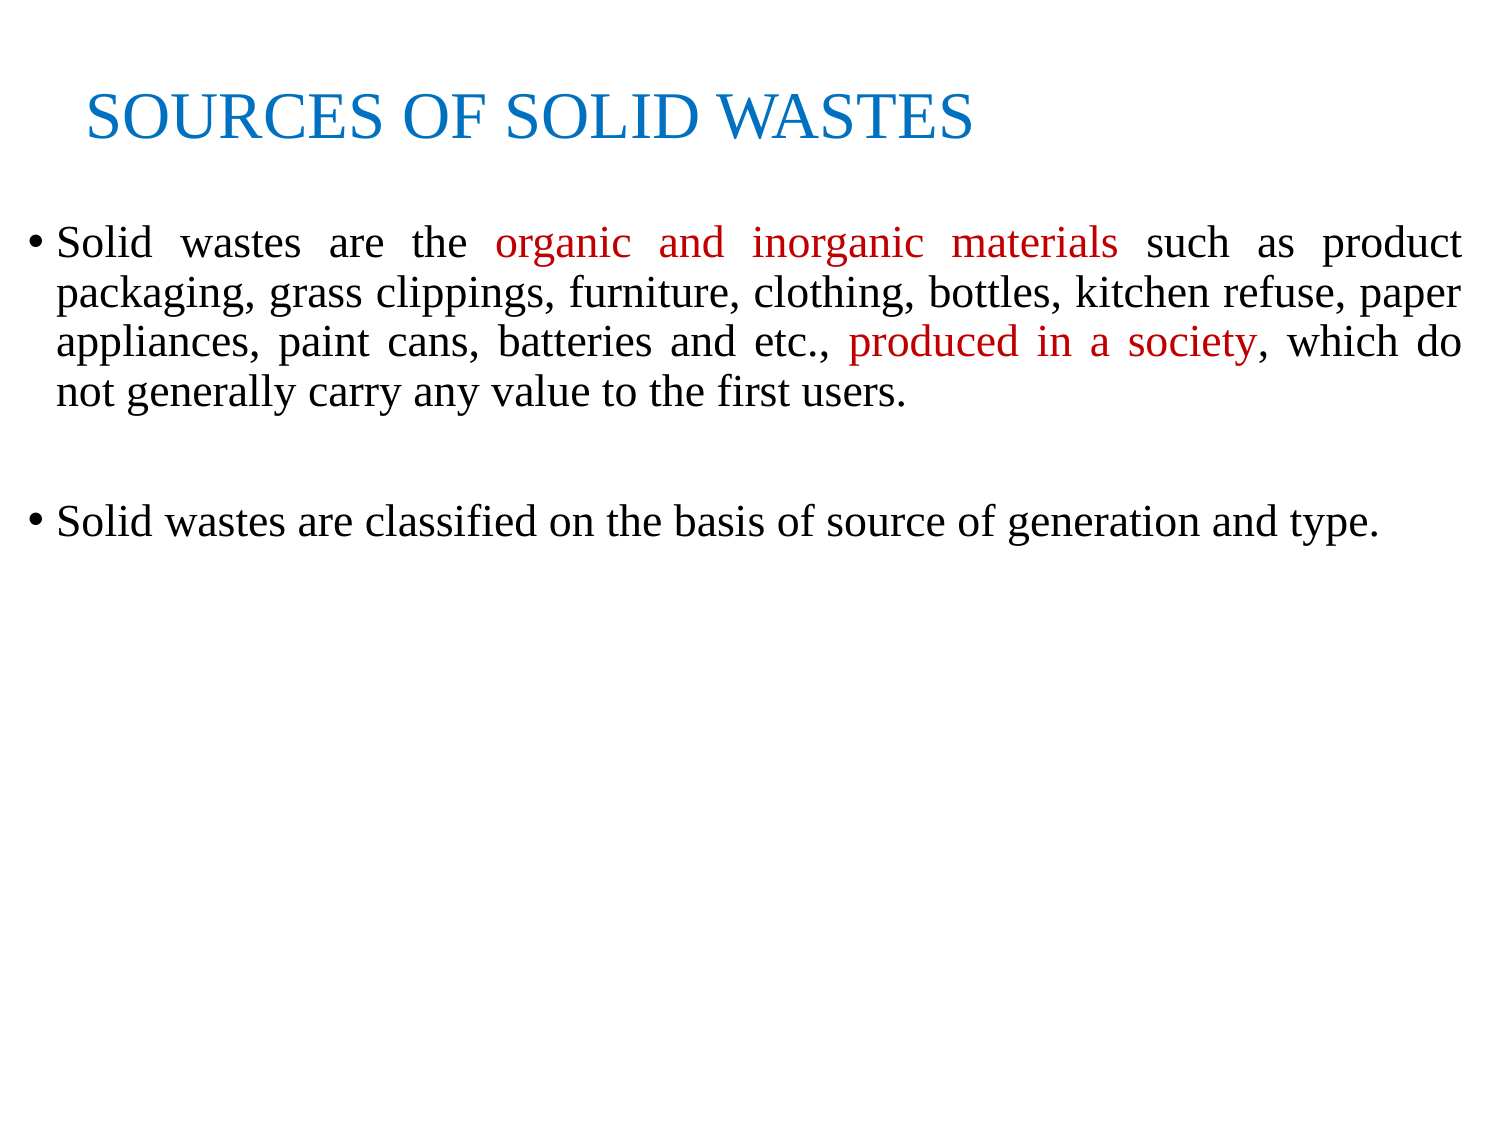

# SOURCES OF SOLID WASTES
Solid wastes are the organic and inorganic materials such as product packaging, grass clippings, furniture, clothing, bottles, kitchen refuse, paper appliances, paint cans, batteries and etc., produced in a society, which do not generally carry any value to the first users.

Solid wastes are classified on the basis of source of generation and type.